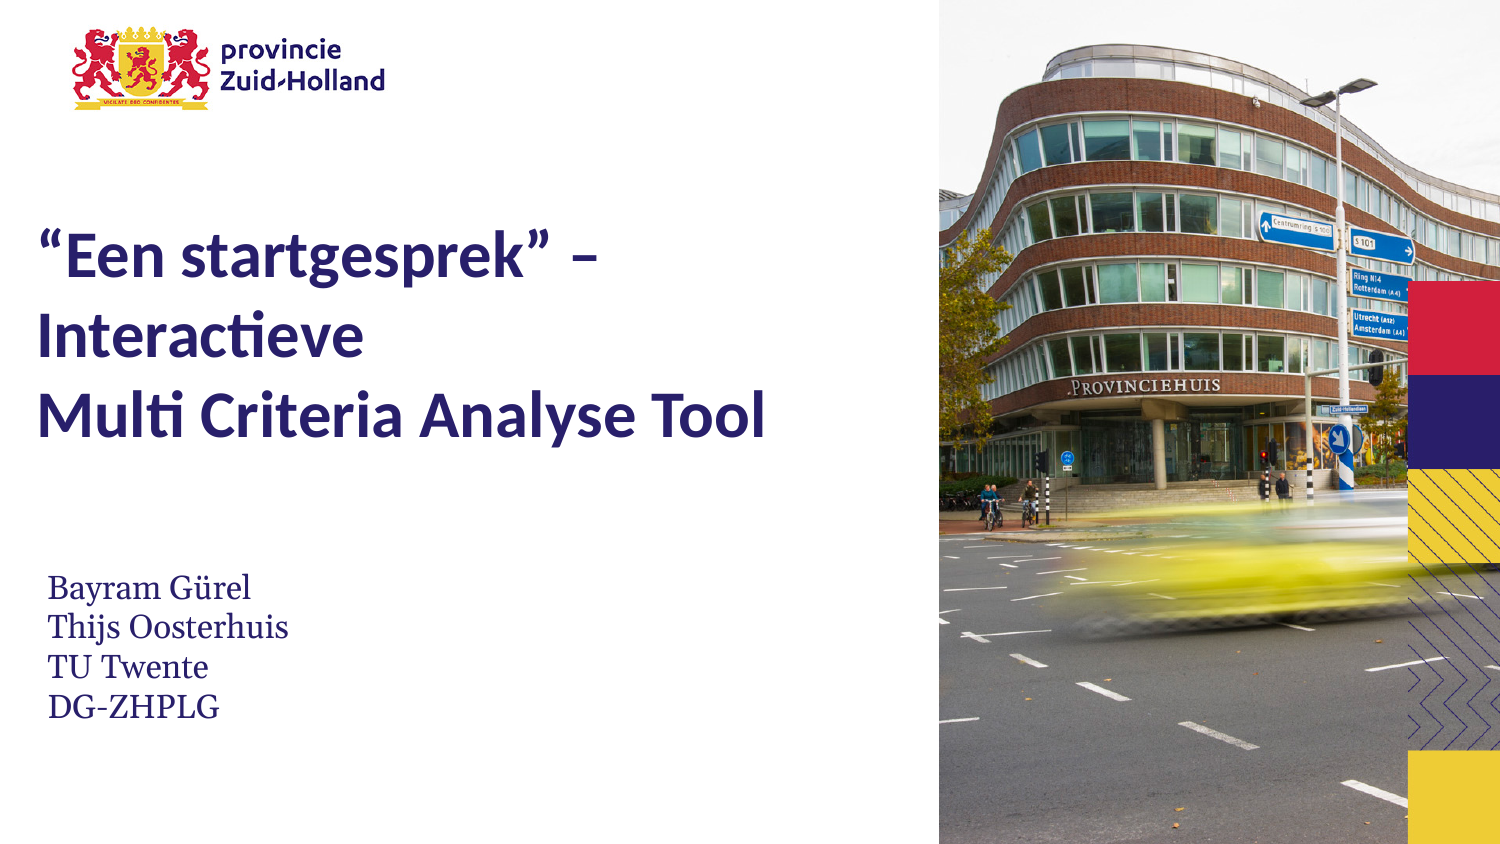

# “Een startgesprek” – Interactieve Multi Criteria Analyse Tool
Bayram Gürel
Thijs Oosterhuis
TU Twente
DG-ZHPLG